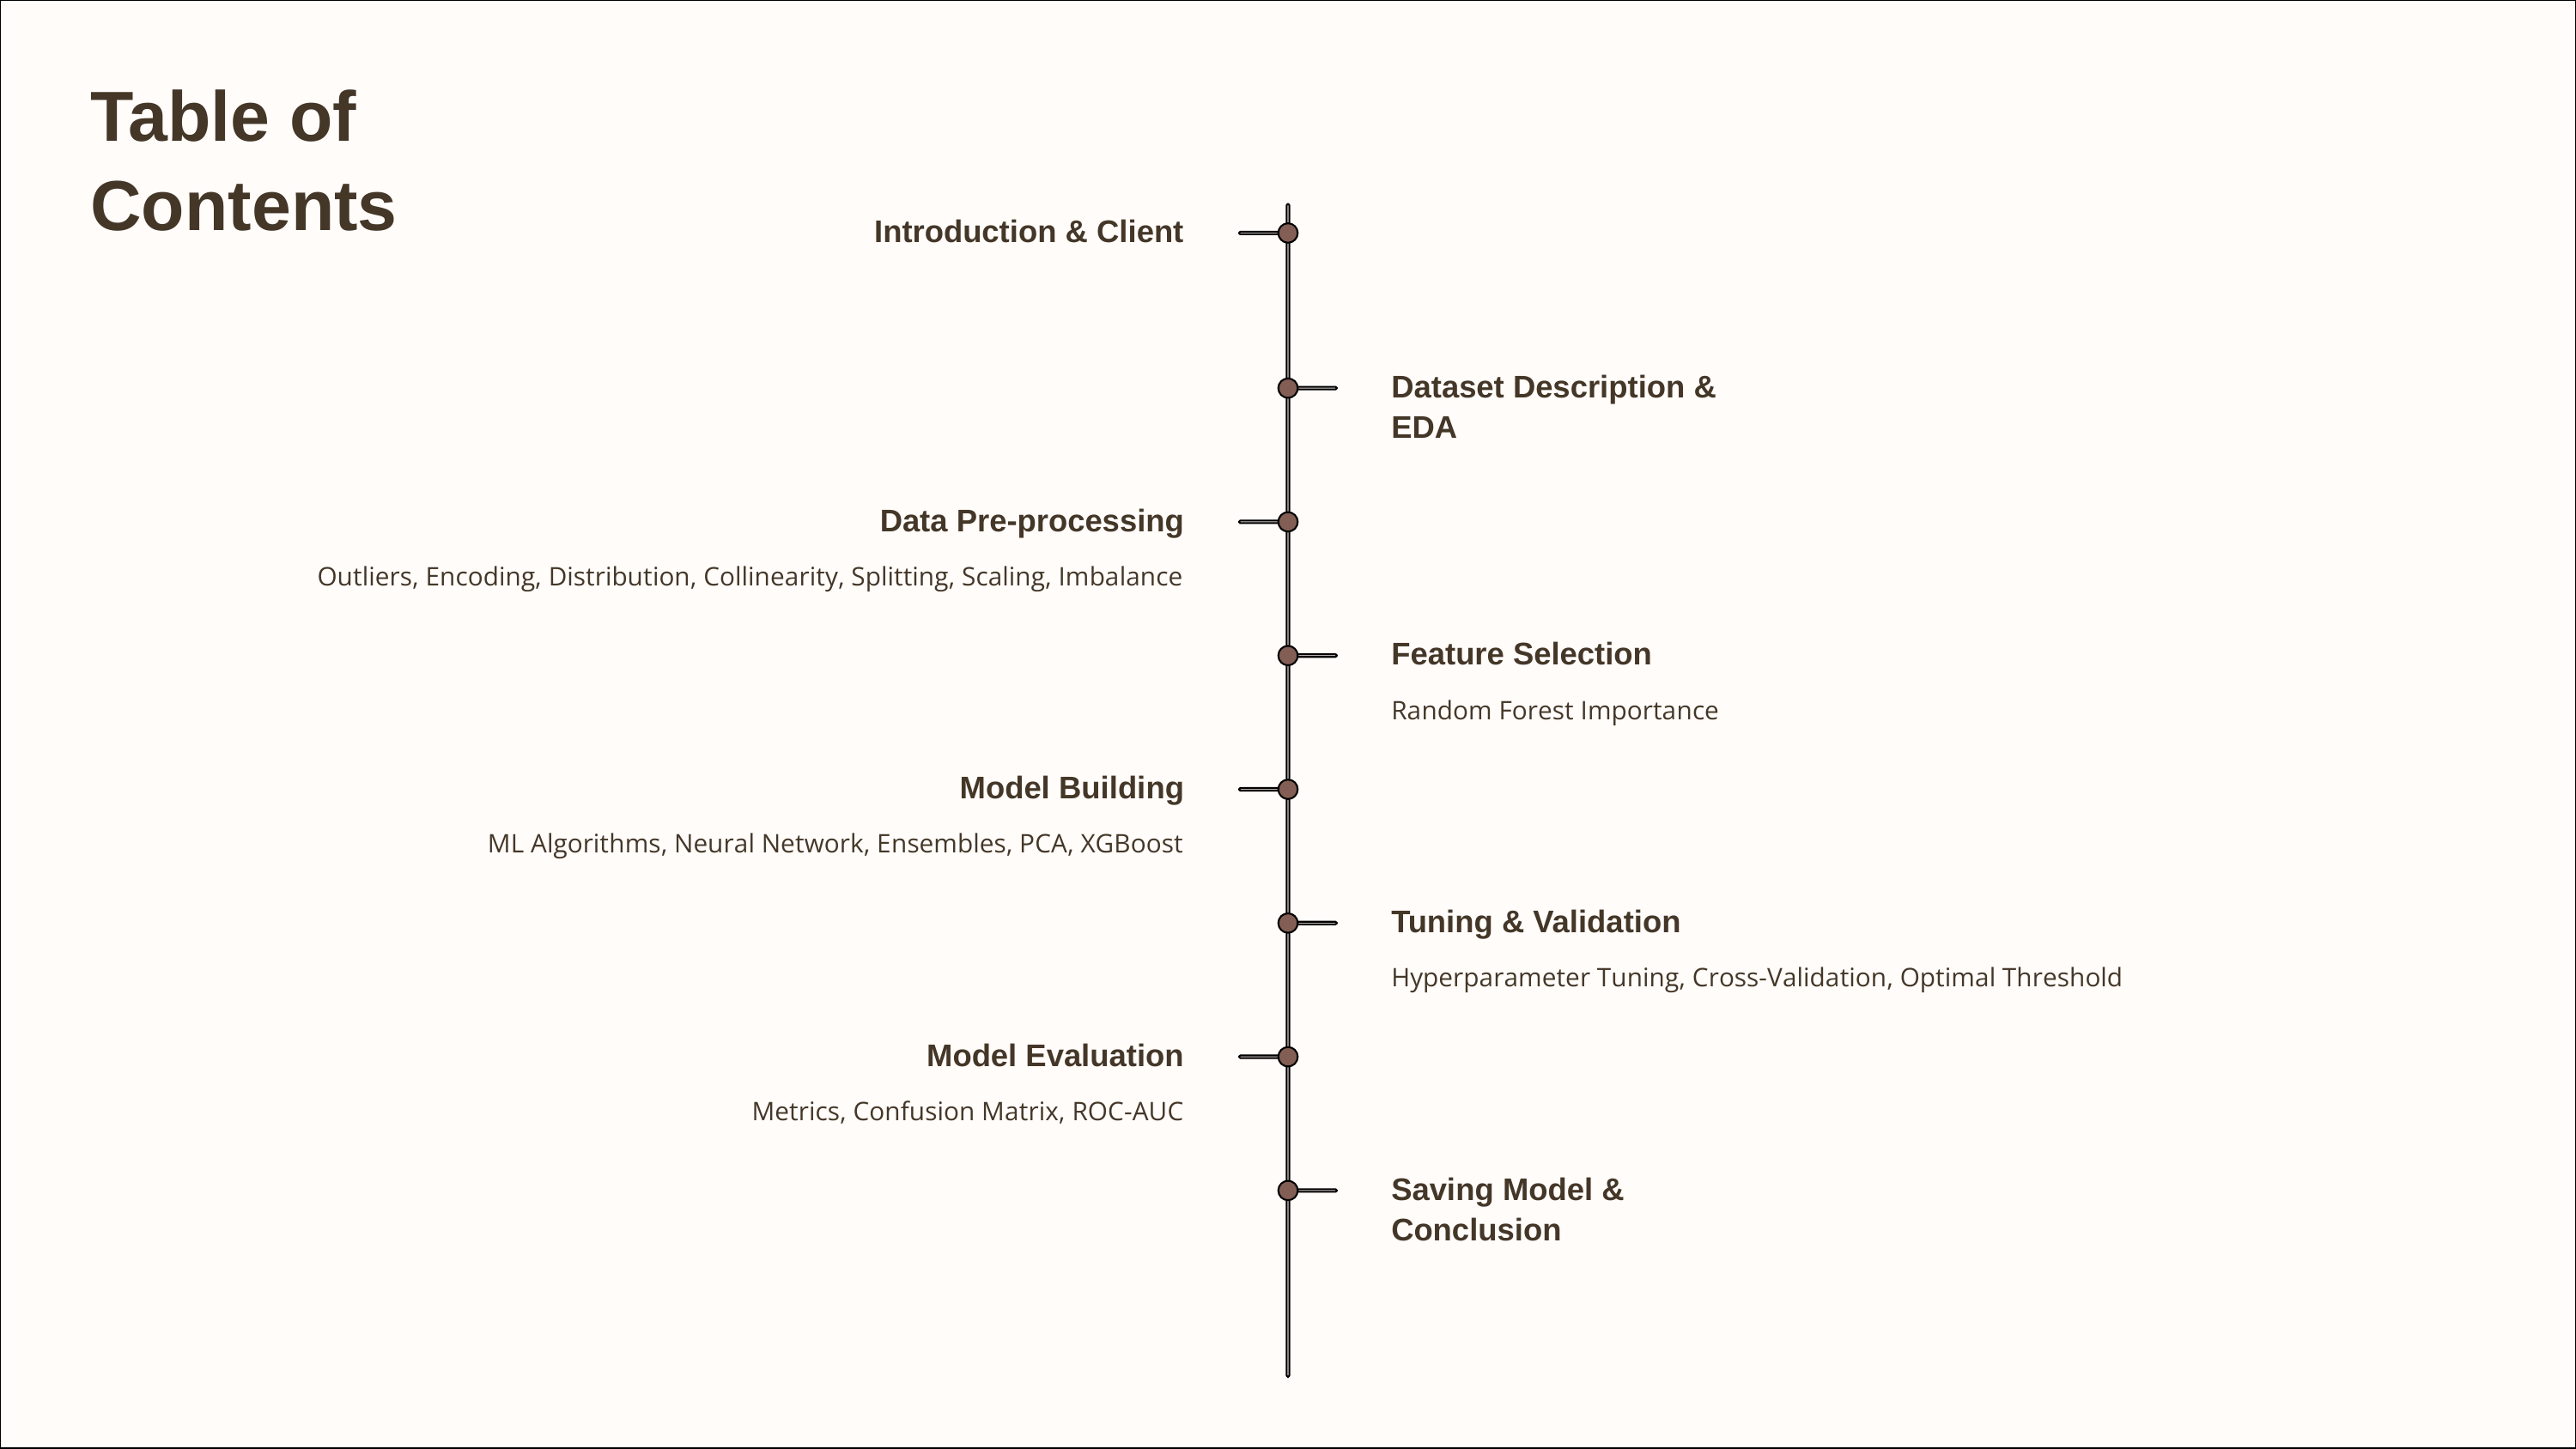

Table of Contents

Introduction & Client

Dataset Description & EDA

Data Pre-processing

Outliers, Encoding, Distribution, Collinearity, Splitting, Scaling, Imbalance
Feature Selection

Random Forest Importance
Model Building

ML Algorithms, Neural Network, Ensembles, PCA, XGBoost
Tuning & Validation

Hyperparameter Tuning, Cross-Validation, Optimal Threshold
Model Evaluation

Metrics, Confusion Matrix, ROC-AUC
Saving Model & Conclusion